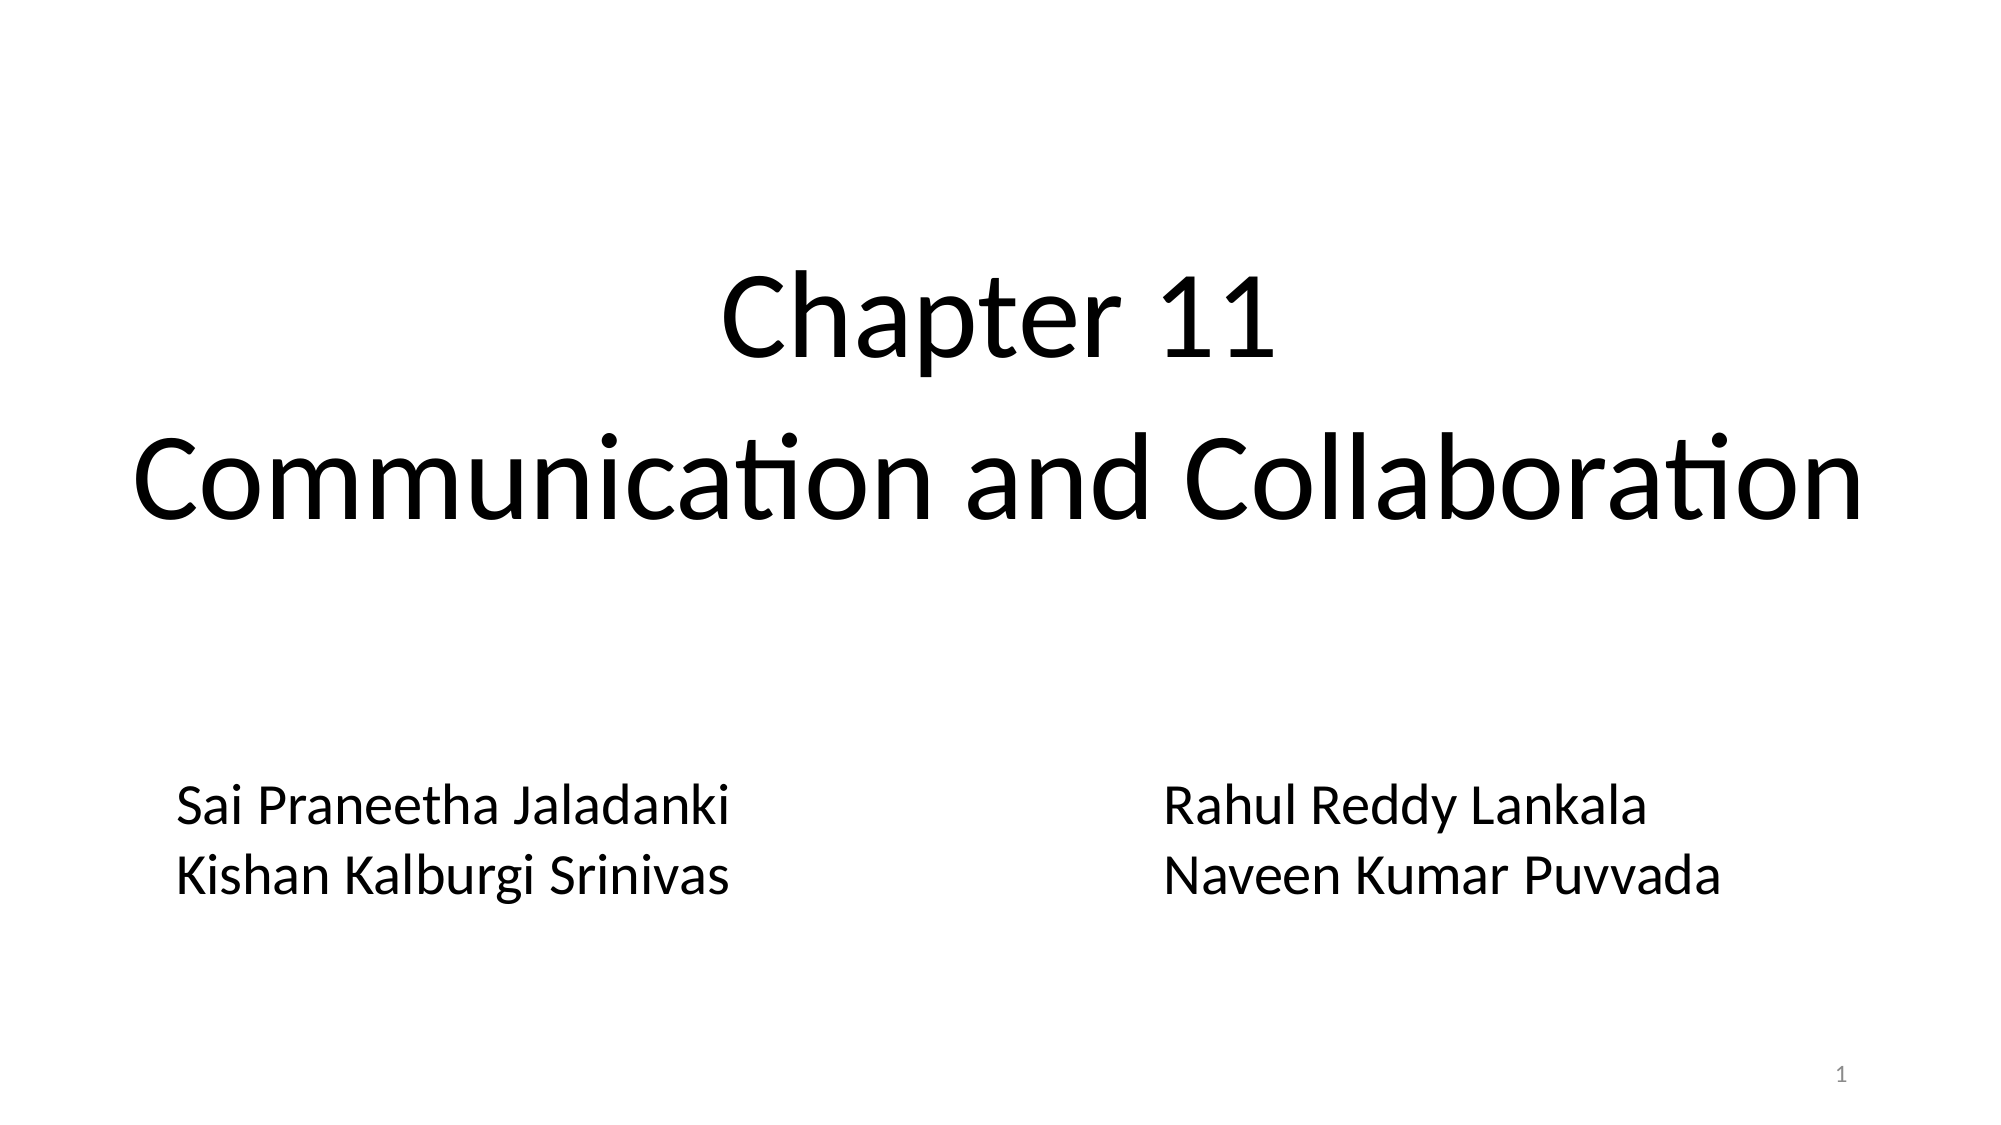

# Chapter 11
Communication and Collaboration
Rahul Reddy Lankala
Naveen Kumar Puvvada
Sai Praneetha Jaladanki
Kishan Kalburgi Srinivas
1